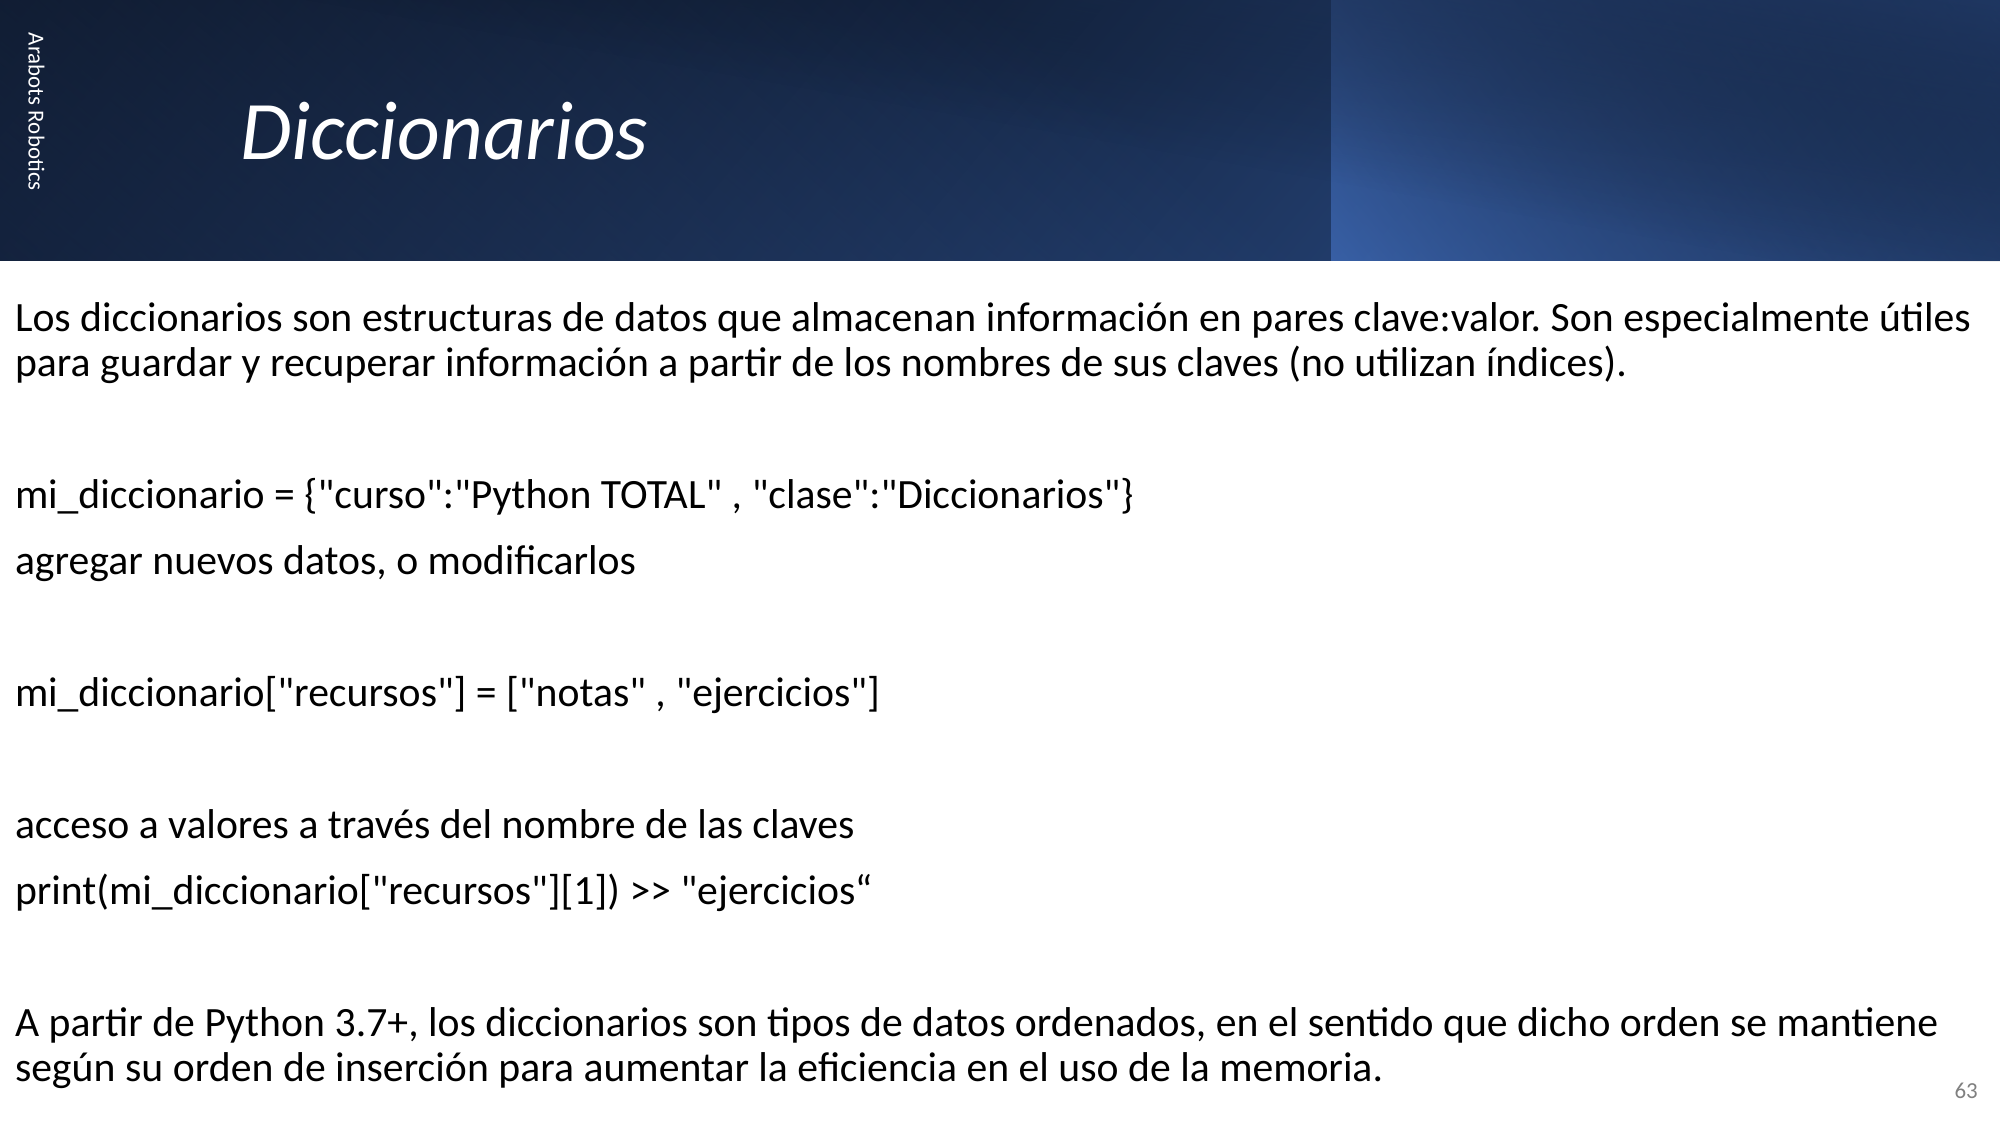

# Diccionarios
Los diccionarios son estructuras de datos que almacenan información en pares clave:valor. Son especialmente útiles para guardar y recuperar información a partir de los nombres de sus claves (no utilizan índices).

mi_diccionario = {"curso":"Python TOTAL" , "clase":"Diccionarios"}
agregar nuevos datos, o modificarlos

mi_diccionario["recursos"] = ["notas" , "ejercicios"]

acceso a valores a través del nombre de las claves
print(mi_diccionario["recursos"][1]) >> "ejercicios“

A partir de Python 3.7+, los diccionarios son tipos de datos ordenados, en el sentido que dicho orden se mantiene según su orden de inserción para aumentar la eficiencia en el uso de la memoria.
Arabots Robotics
63